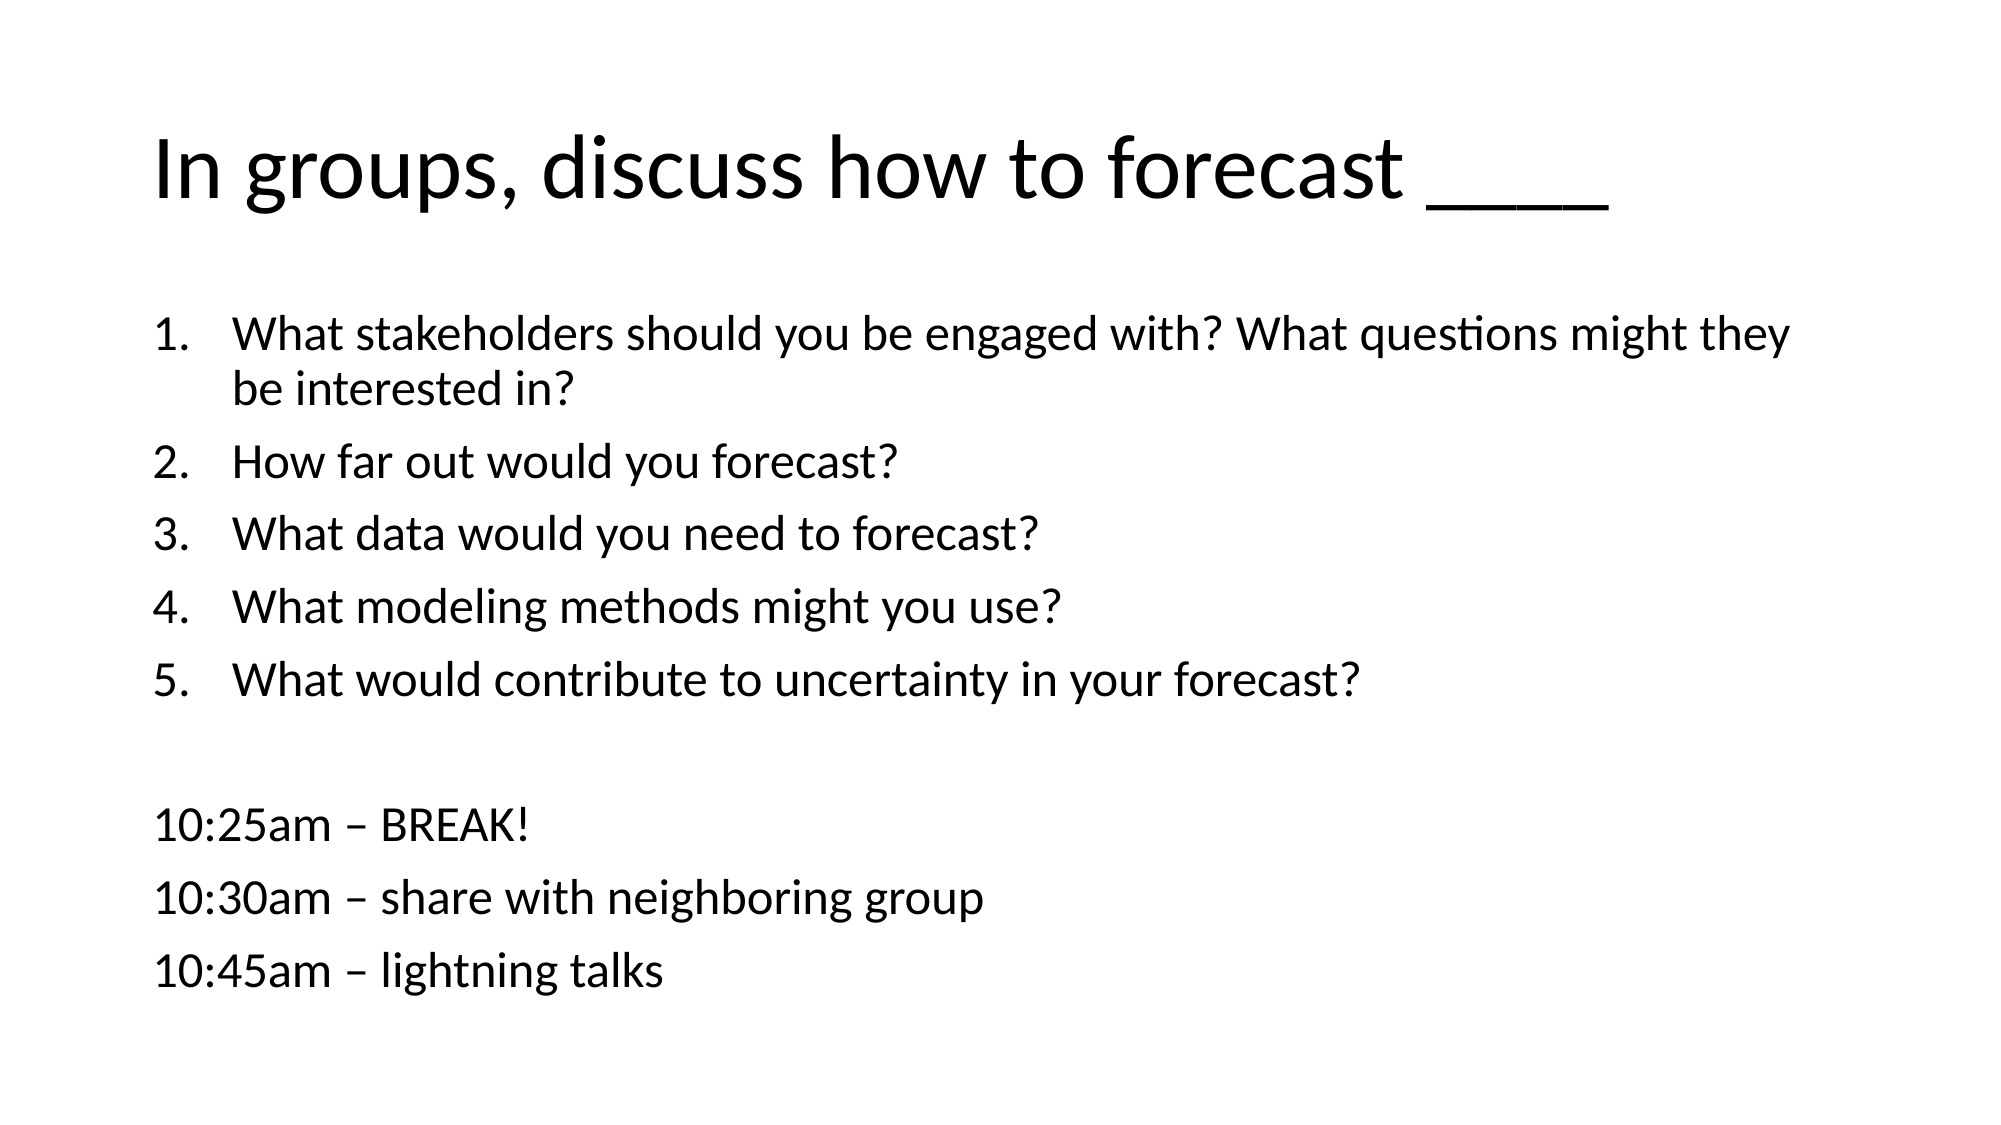

# In groups, discuss how to forecast ____
What stakeholders should you be engaged with? What questions might they be interested in?
How far out would you forecast?
What data would you need to forecast?
What modeling methods might you use?
What would contribute to uncertainty in your forecast?

10:25am – BREAK!
10:30am – share with neighboring group
10:45am – lightning talks